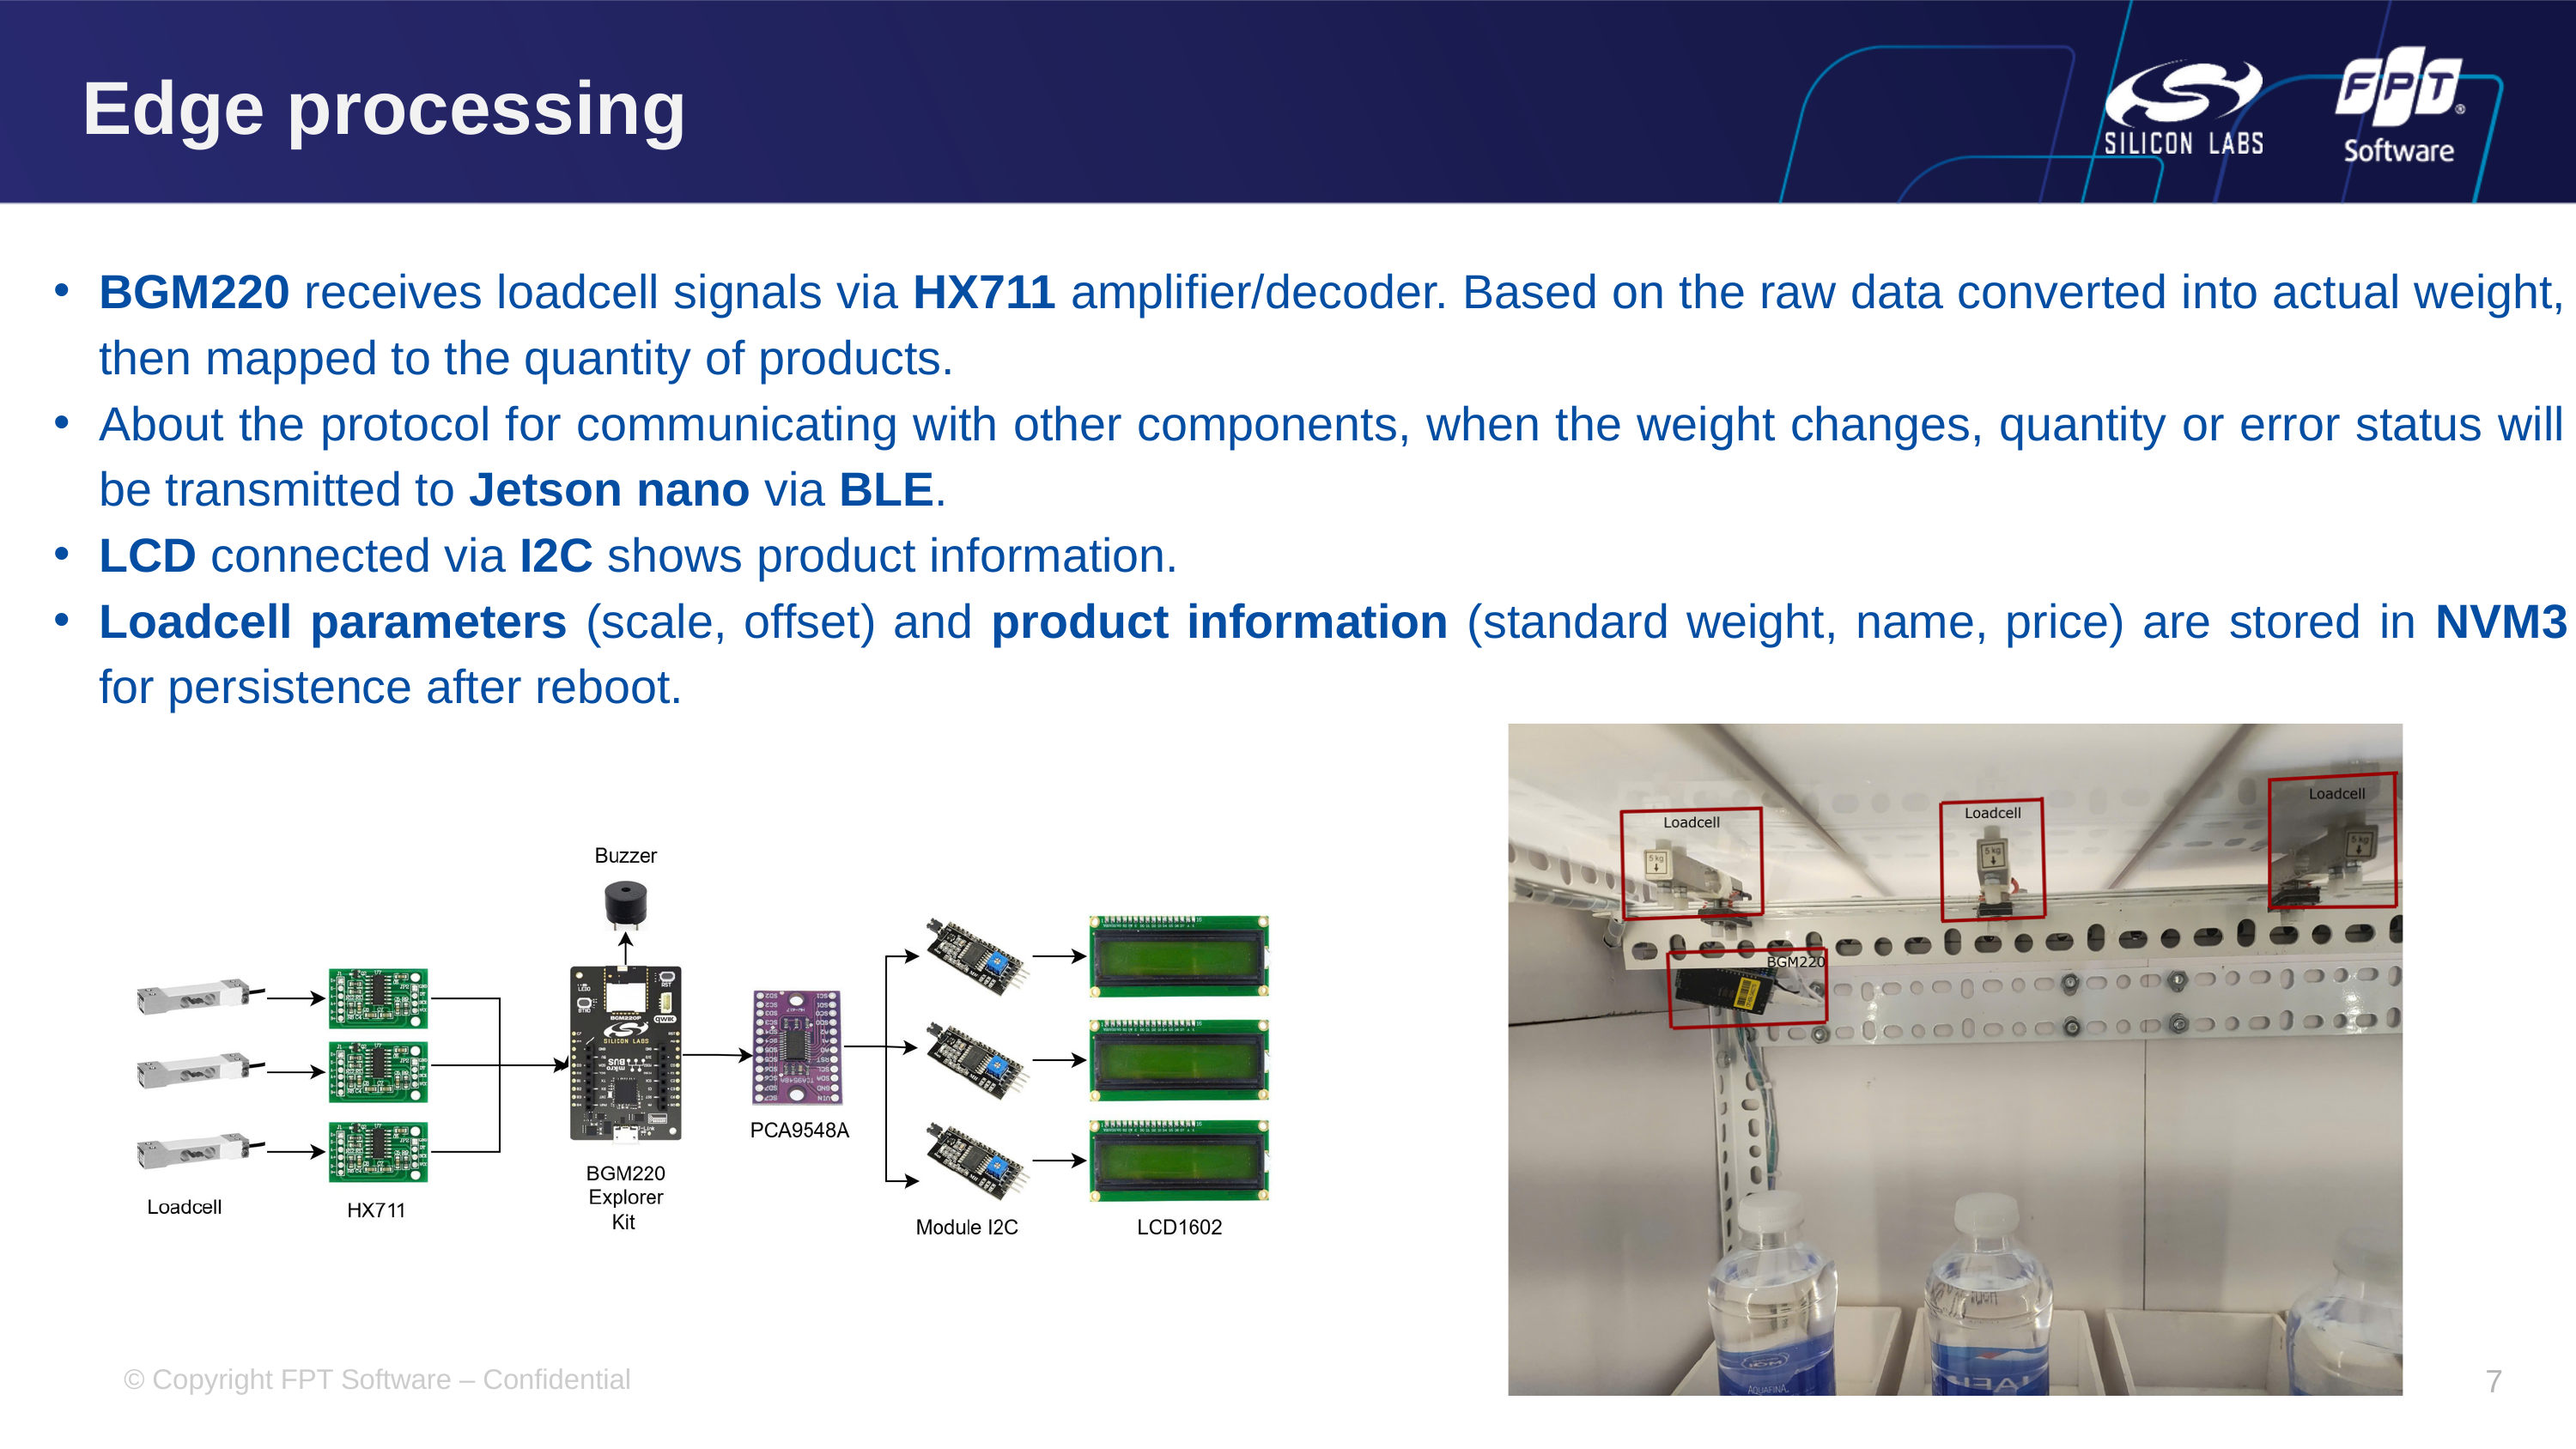

Edge processing

BGM220 receives loadcell signals via HX711 amplifier/decoder. Based on the raw data converted into actual weight, then mapped to the quantity of products.
About the protocol for communicating with other components, when the weight changes, quantity or error status will be transmitted to Jetson nano via BLE.
LCD connected via I2C shows product information.
Loadcell parameters (scale, offset) and product information (standard weight, name, price) are stored in NVM3 for persistence after reboot.

7
© Copyright FPT Software – Confidential